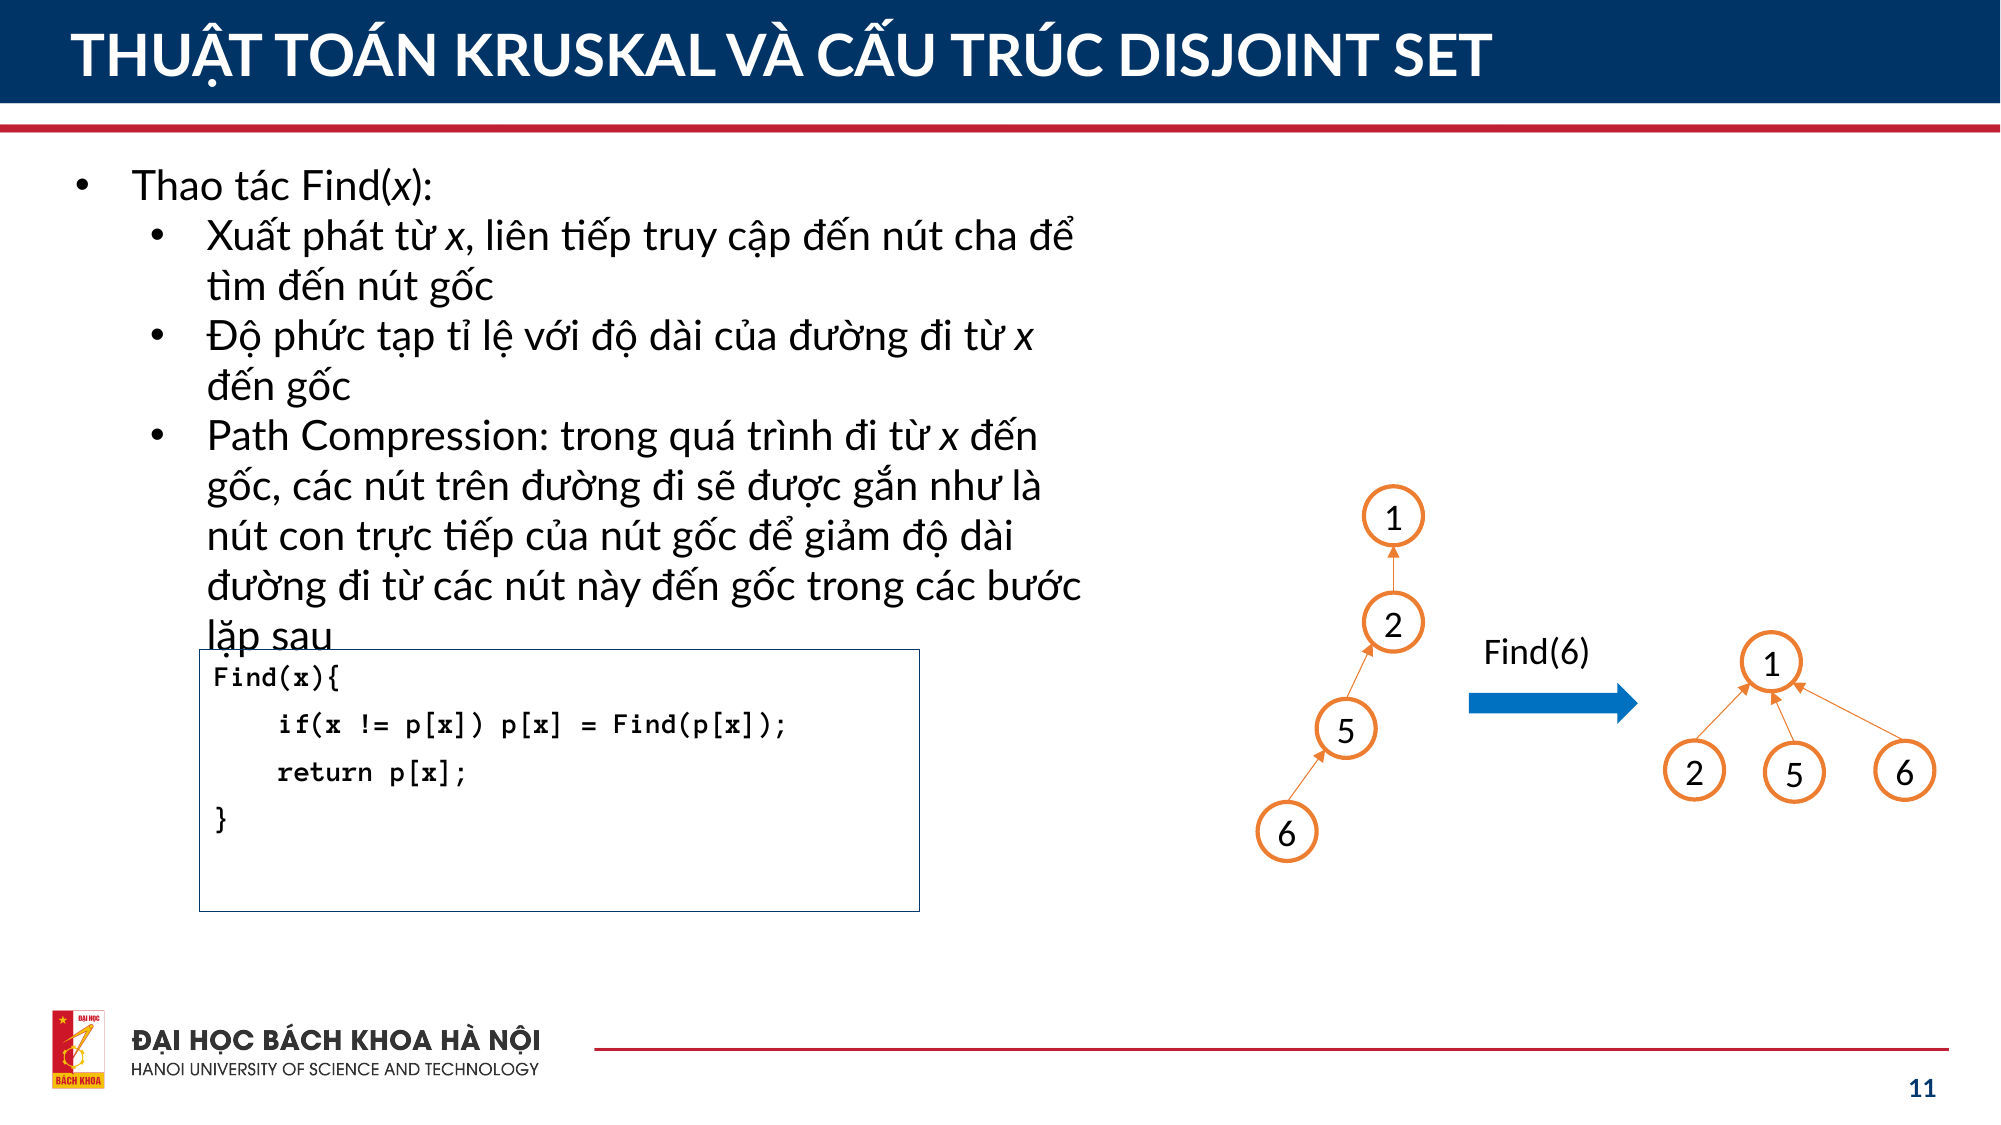

# THUẬT TOÁN KRUSKAL VÀ CẤU TRÚC DISJOINT SET
Thao tác Find(x):
Xuất phát từ x, liên tiếp truy cập đến nút cha để tìm đến nút gốc
Độ phức tạp tỉ lệ với độ dài của đường đi từ x đến gốc
Path Compression: trong quá trình đi từ x đến gốc, các nút trên đường đi sẽ được gắn như là nút con trực tiếp của nút gốc để giảm độ dài đường đi từ các nút này đến gốc trong các bước lặp sau

1
2
Find(6)
1
Find(x){
    if(x != p[x]) p[x] = Find(p[x]);
    return p[x];
}

5
2
6
5
6
11